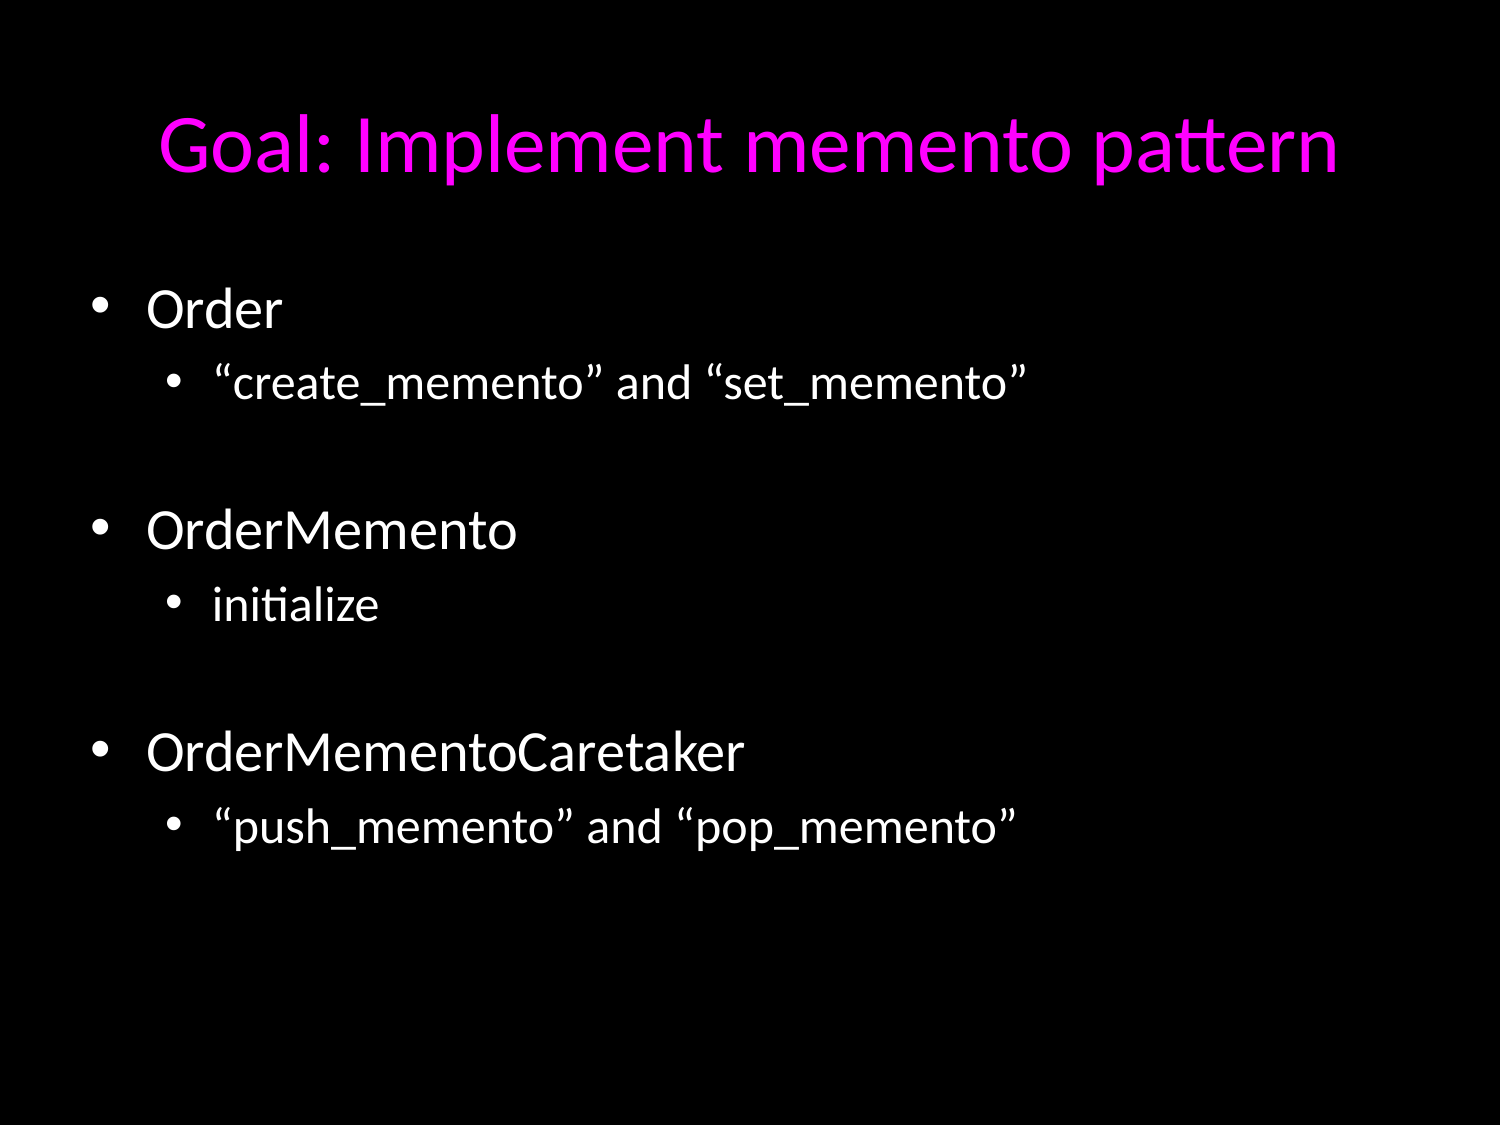

# Goal: Implement memento pattern
Order
“create_memento” and “set_memento”

OrderMemento
initialize

OrderMementoCaretaker
“push_memento” and “pop_memento”